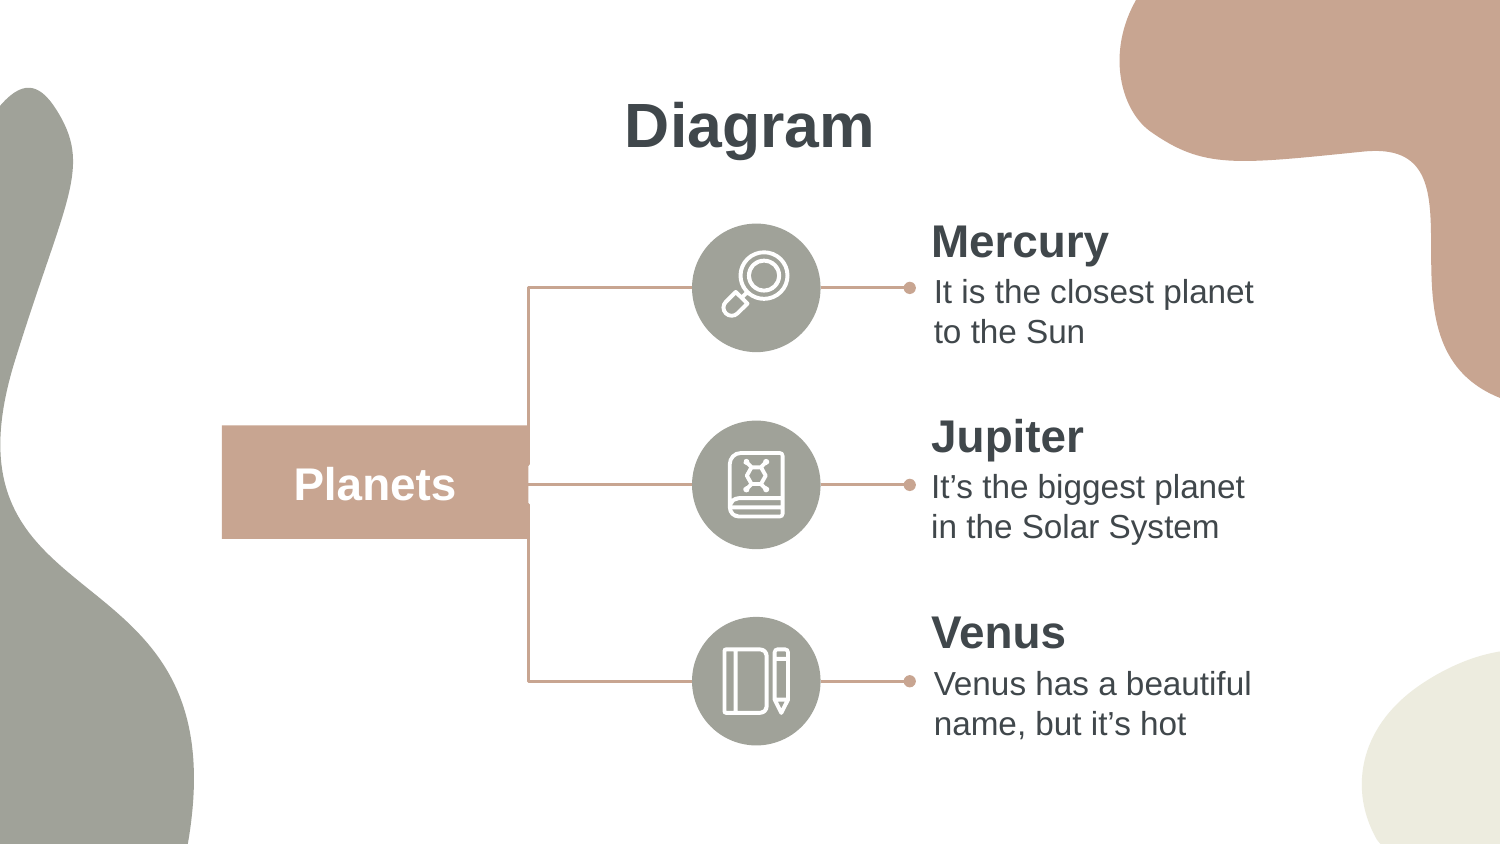

# Diagram
Mercury

It is the closest planet to the Sun
Jupiter

Planets
It’s the biggest planet in the Solar System

Venus

Venus has a beautiful name, but it’s hot